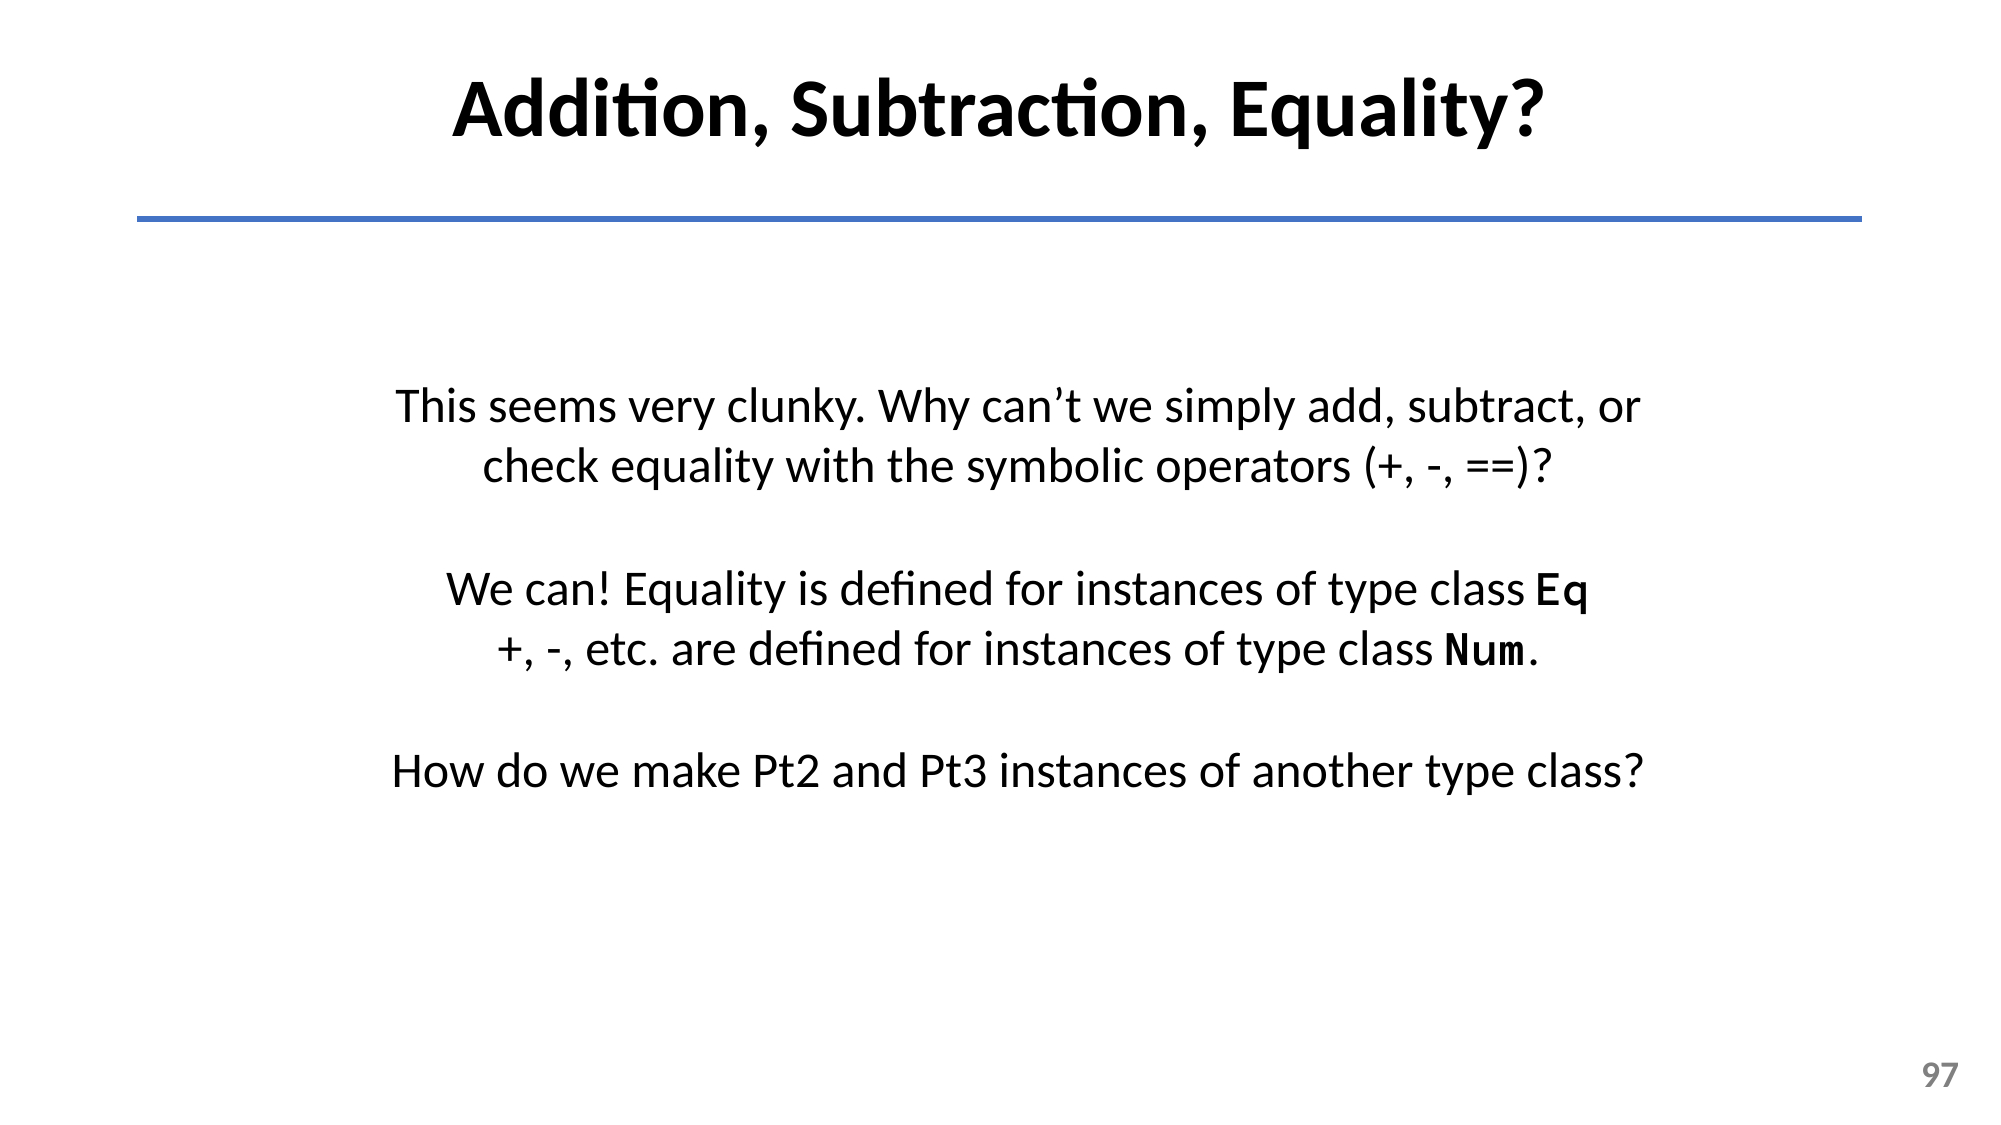

Addition, Subtraction, Equality?
This seems very clunky. Why can’t we simply add, subtract, or check equality with the symbolic operators (+, -, ==)?
We can! Equality is defined for instances of type class Eq
+, -, etc. are defined for instances of type class Num.
How do we make Pt2 and Pt3 instances of another type class?
97